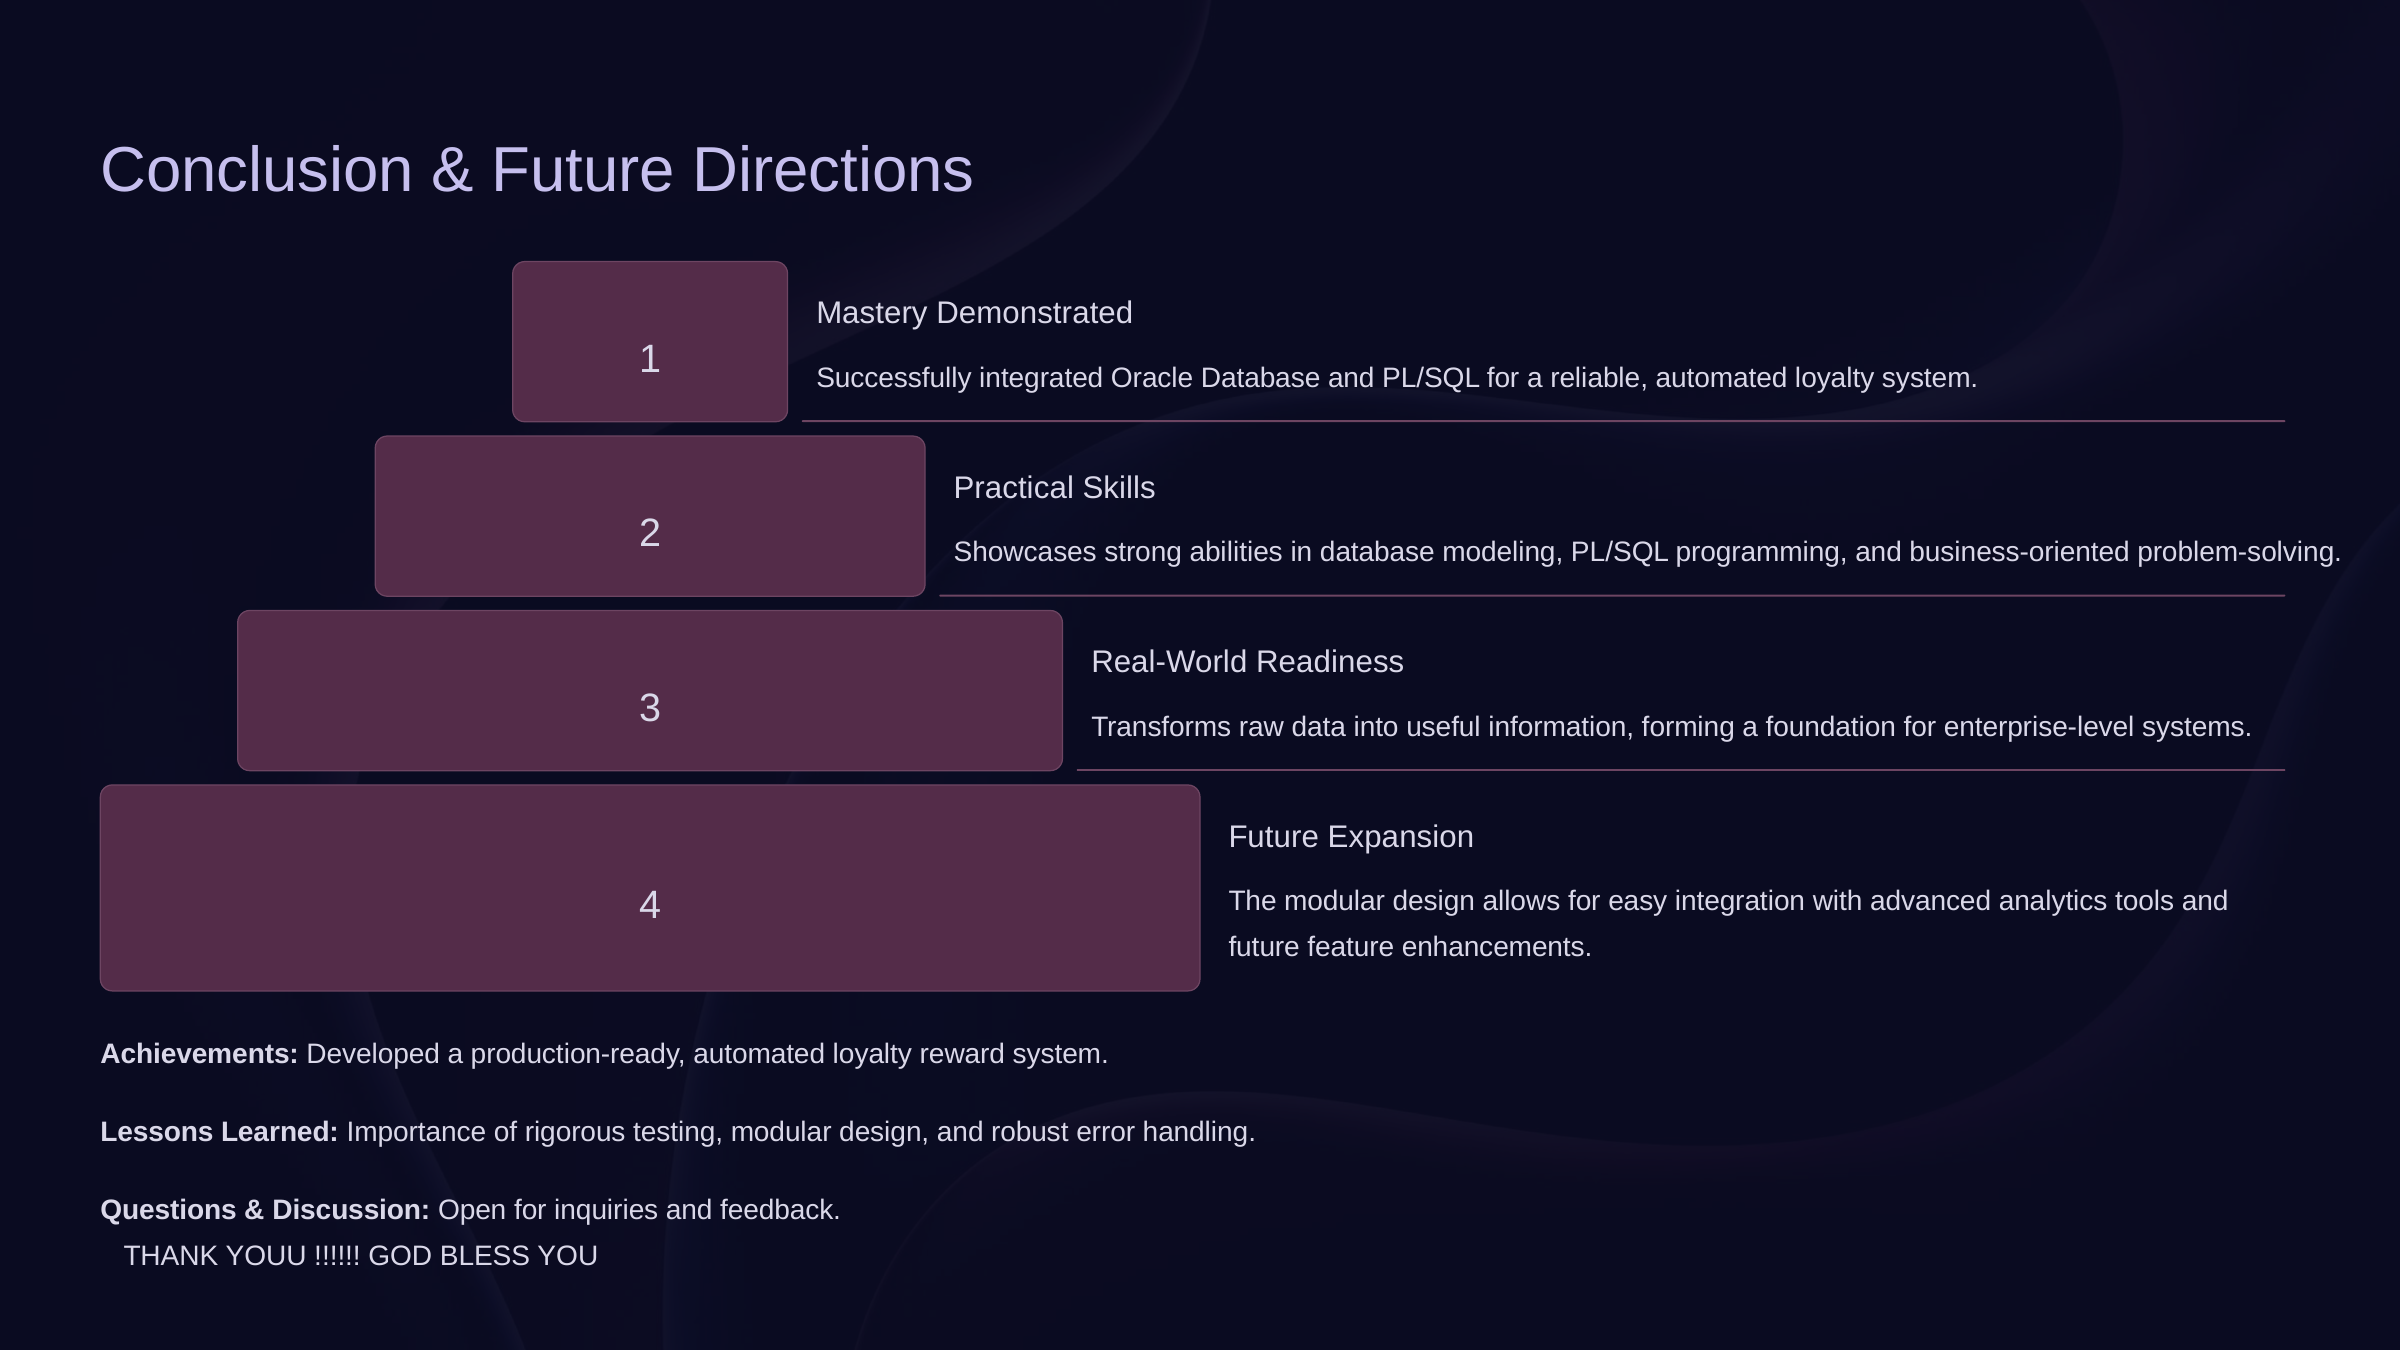

Conclusion & Future Directions

Mastery Demonstrated
1
Successfully integrated Oracle Database and PL/SQL for a reliable, automated loyalty system.

Practical Skills
2
Showcases strong abilities in database modeling, PL/SQL programming, and business-oriented problem-solving.

Real-World Readiness
3
Transforms raw data into useful information, forming a foundation for enterprise-level systems.

Future Expansion
4
The modular design allows for easy integration with advanced analytics tools and future feature enhancements.
Achievements: Developed a production-ready, automated loyalty reward system.
Lessons Learned: Importance of rigorous testing, modular design, and robust error handling.
Questions & Discussion: Open for inquiries and feedback.
   THANK YOUU !!!!!! GOD BLESS YOU